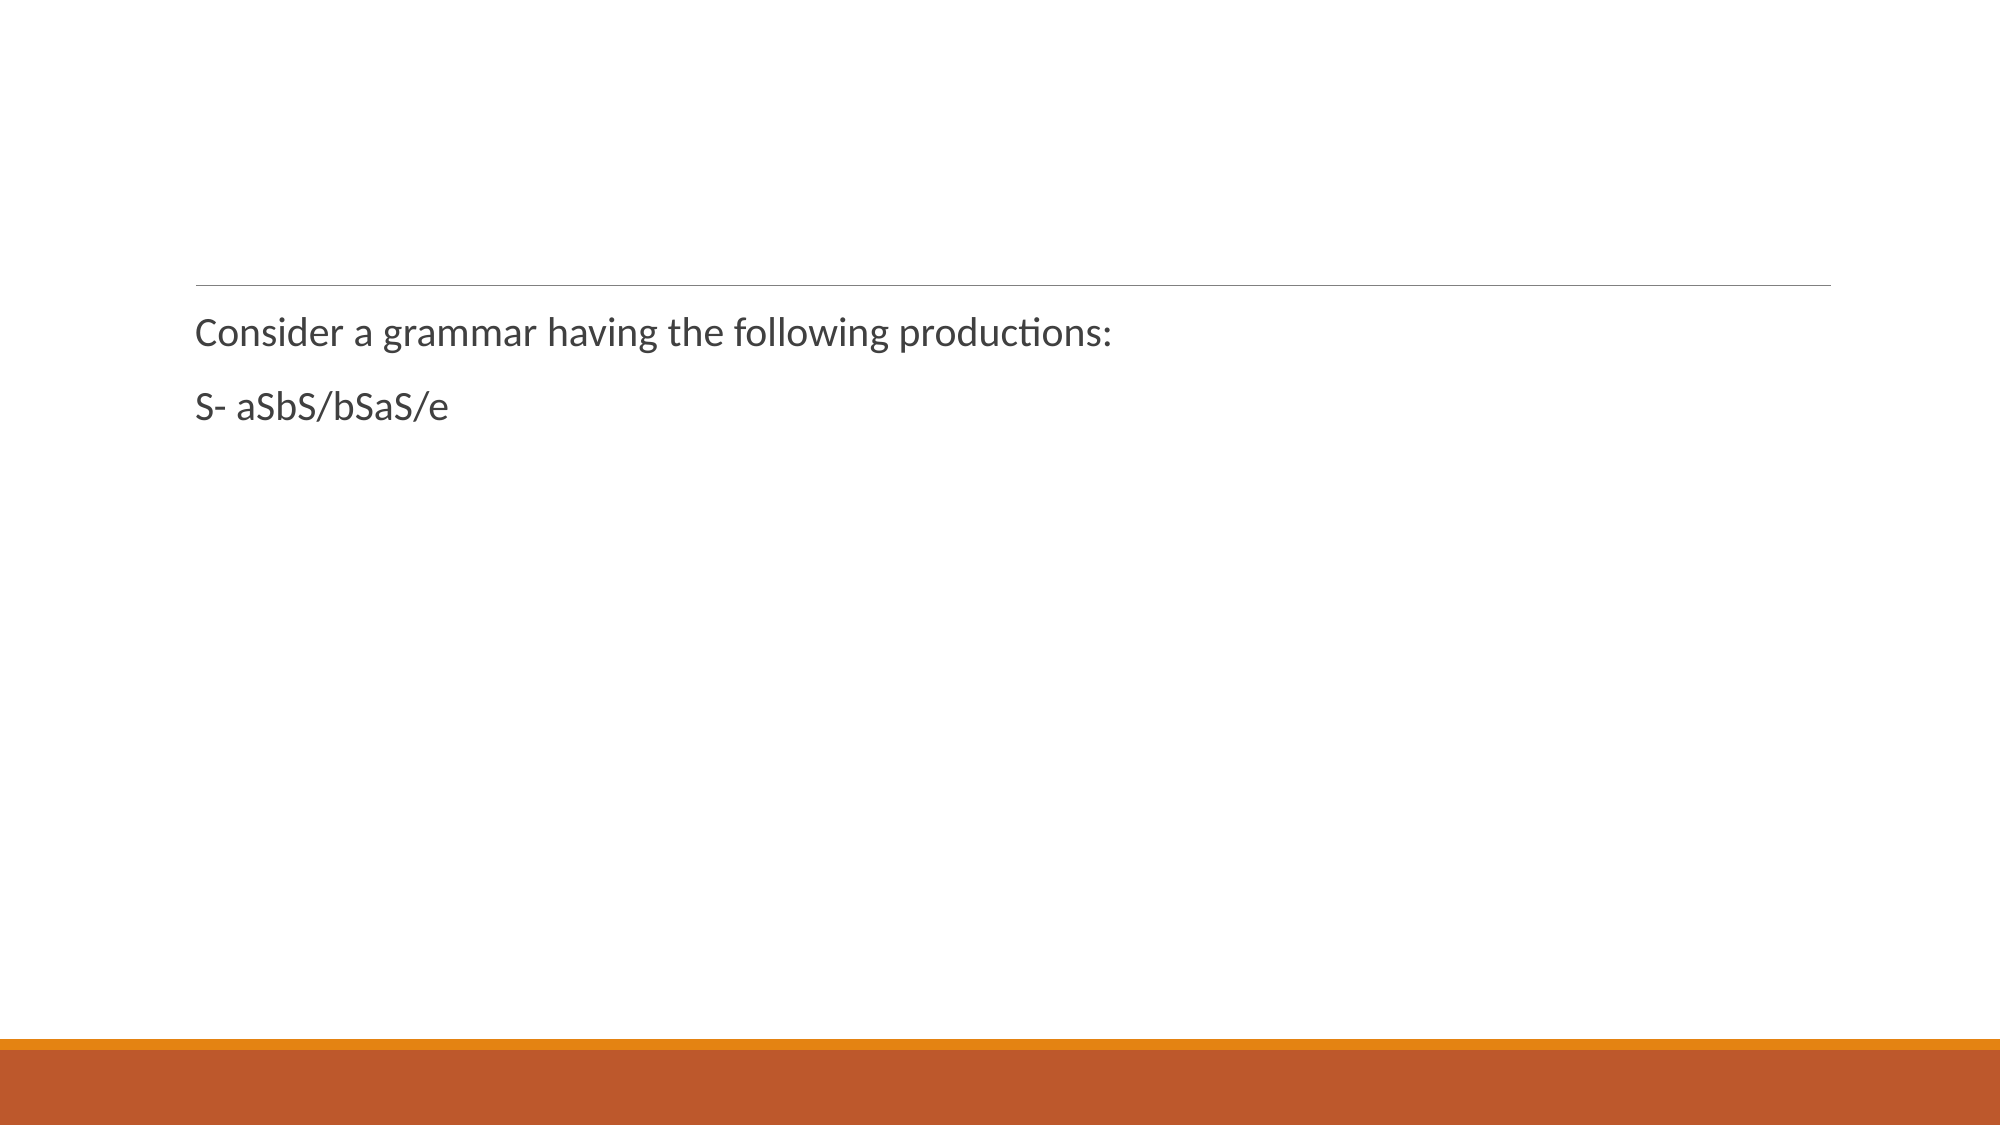

#
Consider a grammar having the following productions:
S- aSbS/bSaS/e